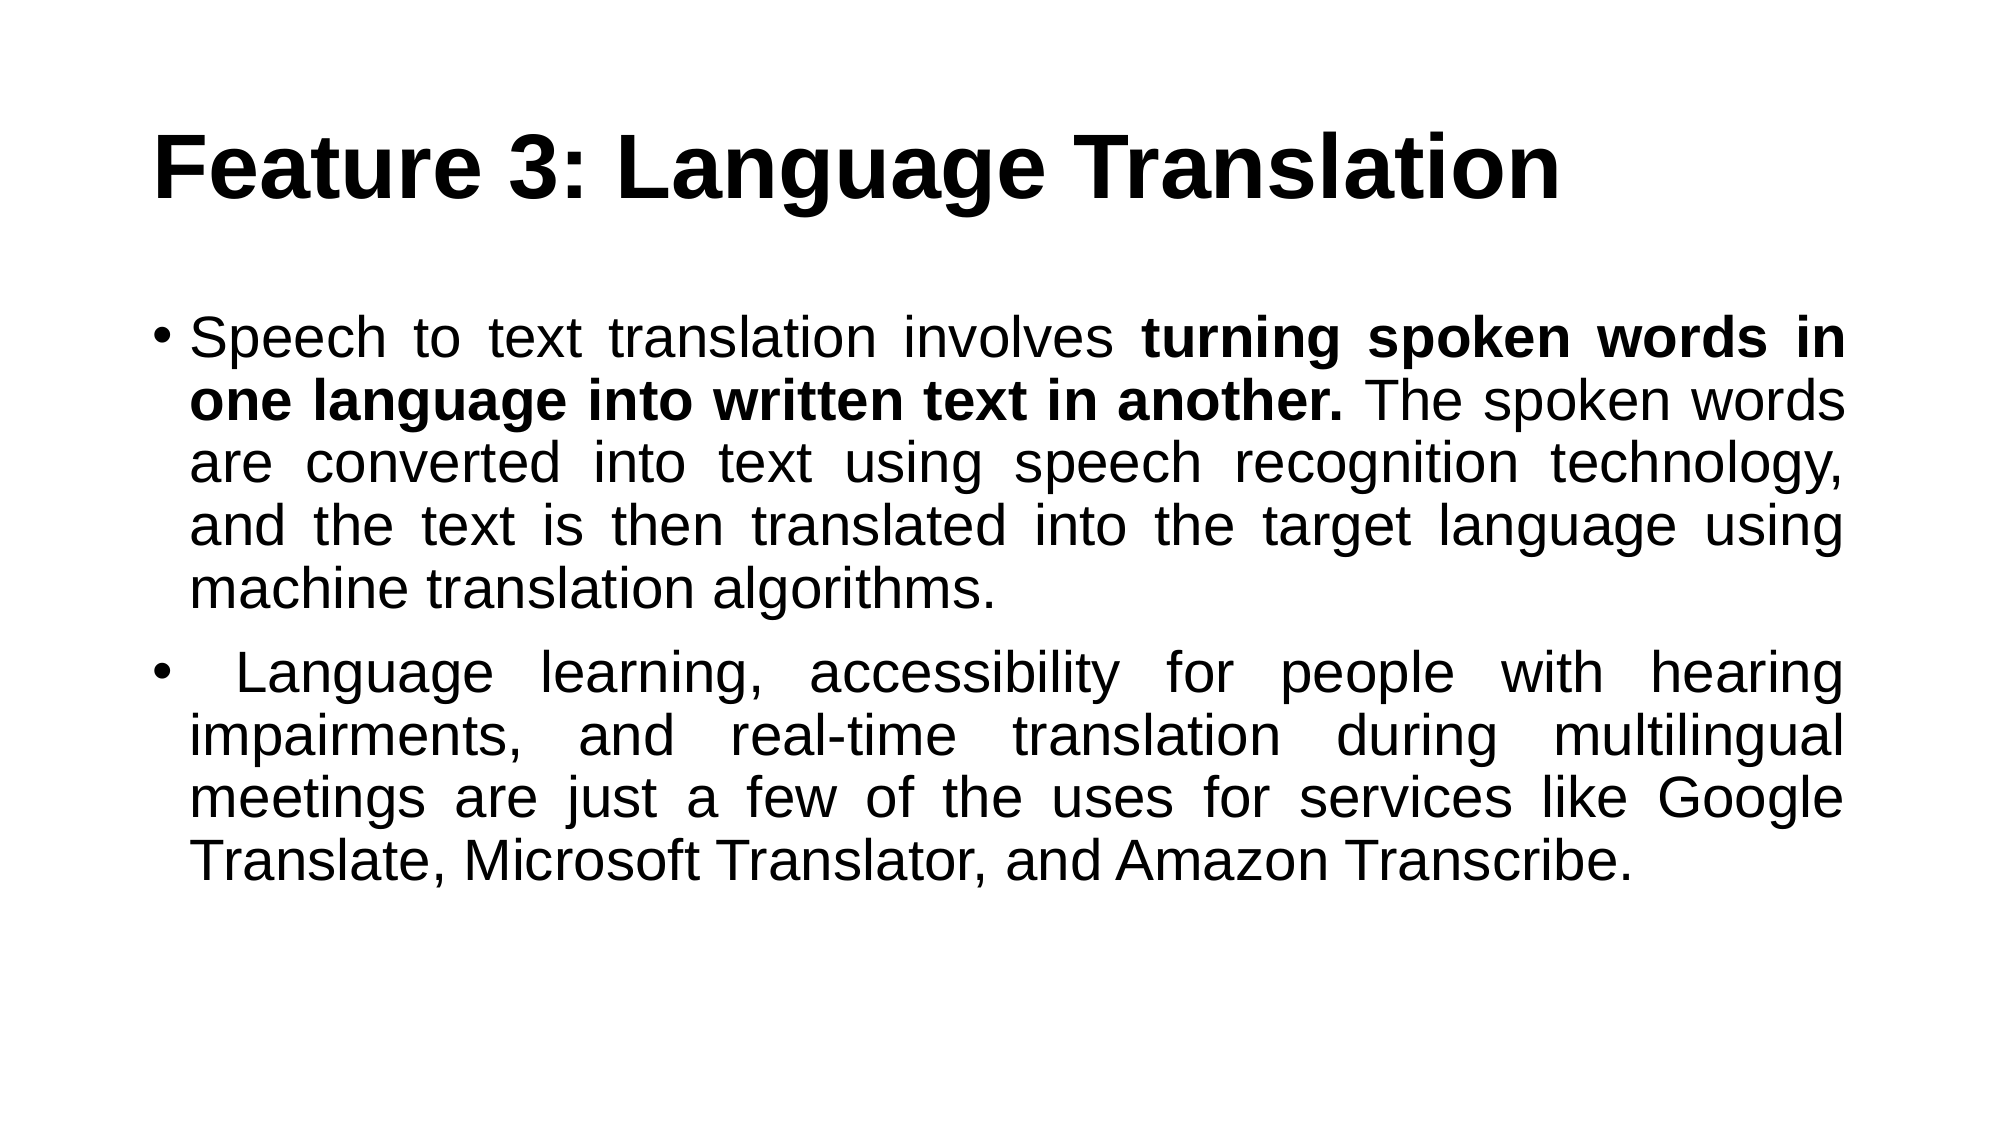

# Feature 3: Language Translation
Speech to text translation involves turning spoken words in one language into written text in another. The spoken words are converted into text using speech recognition technology, and the text is then translated into the target language using machine translation algorithms.
 Language learning, accessibility for people with hearing impairments, and real-time translation during multilingual meetings are just a few of the uses for services like Google Translate, Microsoft Translator, and Amazon Transcribe.